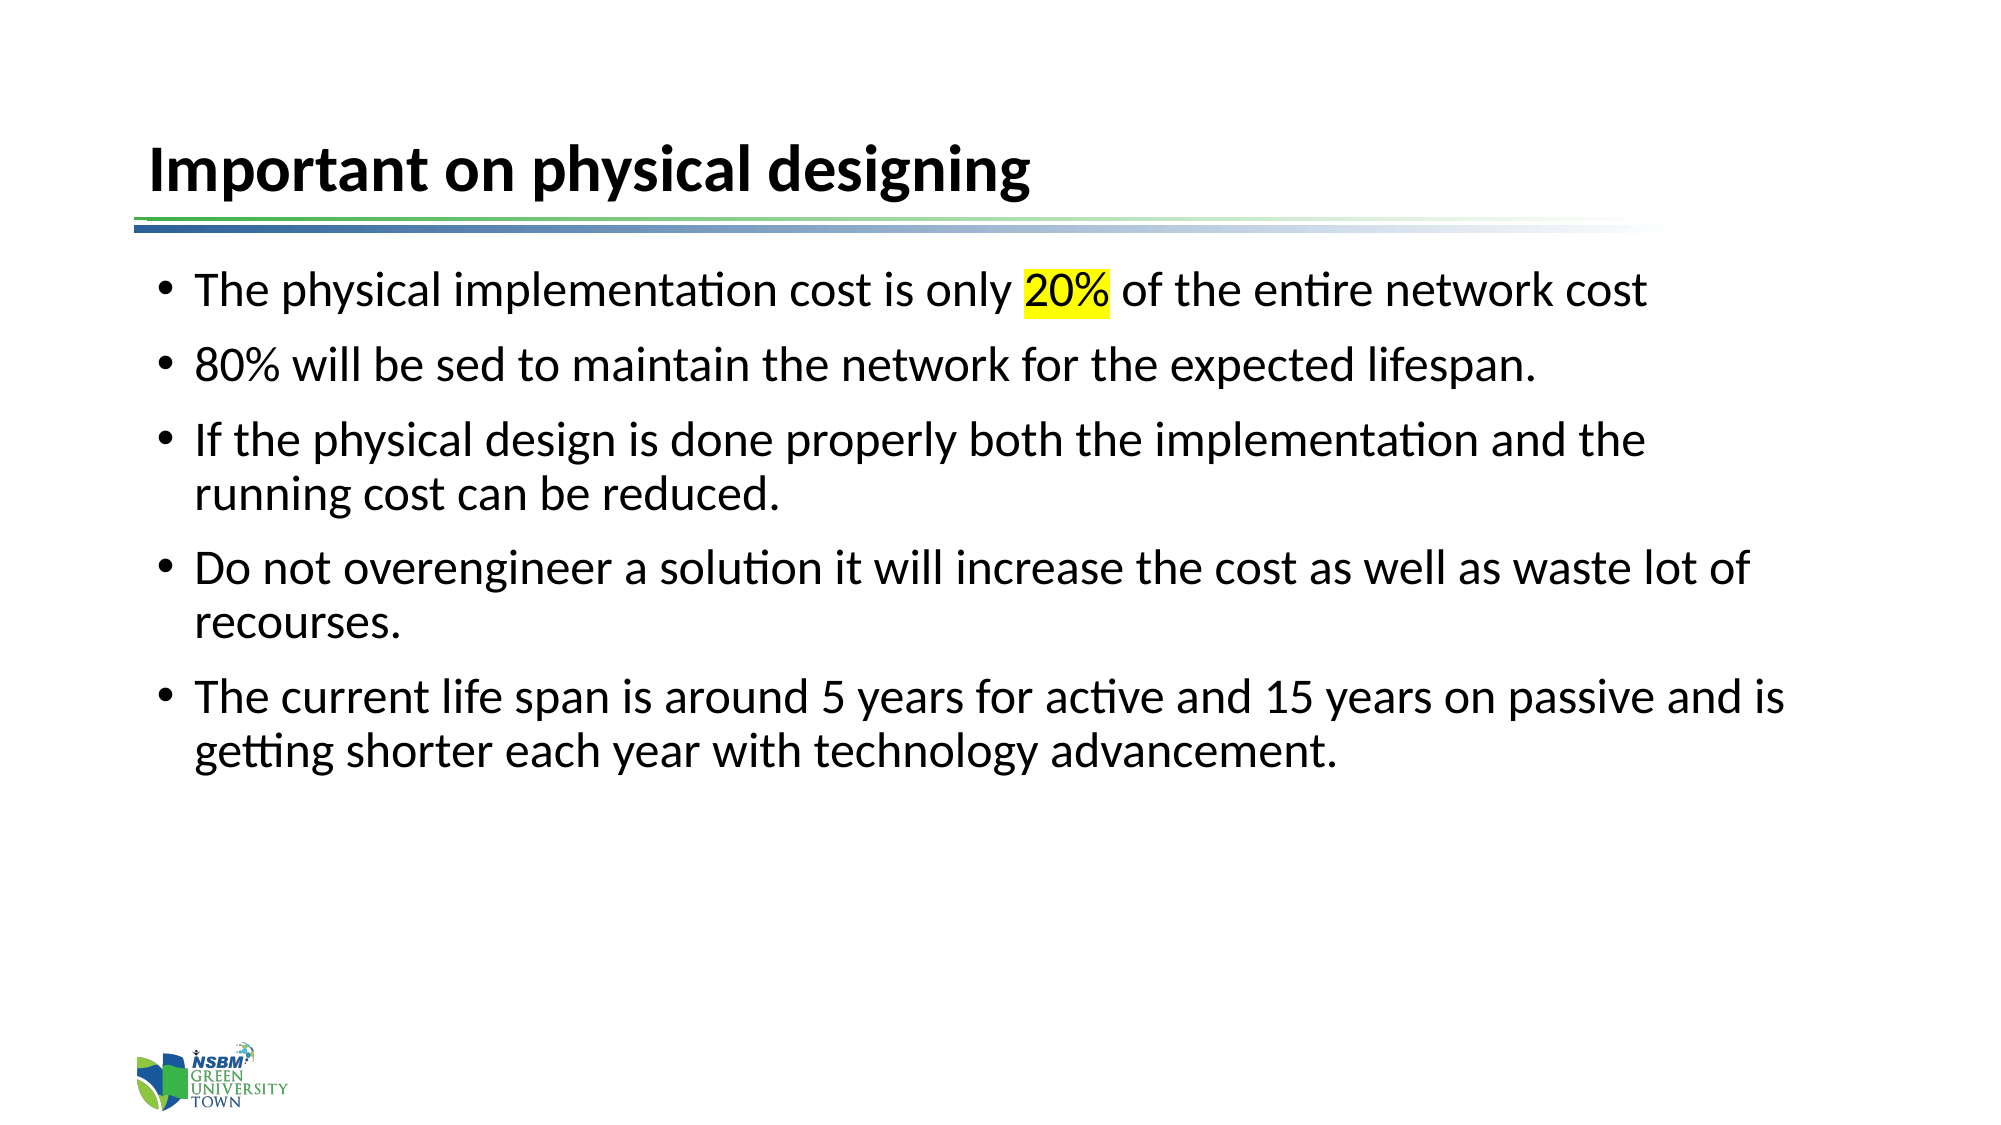

# Important on physical designing
The physical implementation cost is only 20% of the entire network cost
80% will be sed to maintain the network for the expected lifespan.
If the physical design is done properly both the implementation and the running cost can be reduced.
Do not overengineer a solution it will increase the cost as well as waste lot of recourses.
The current life span is around 5 years for active and 15 years on passive and is getting shorter each year with technology advancement.